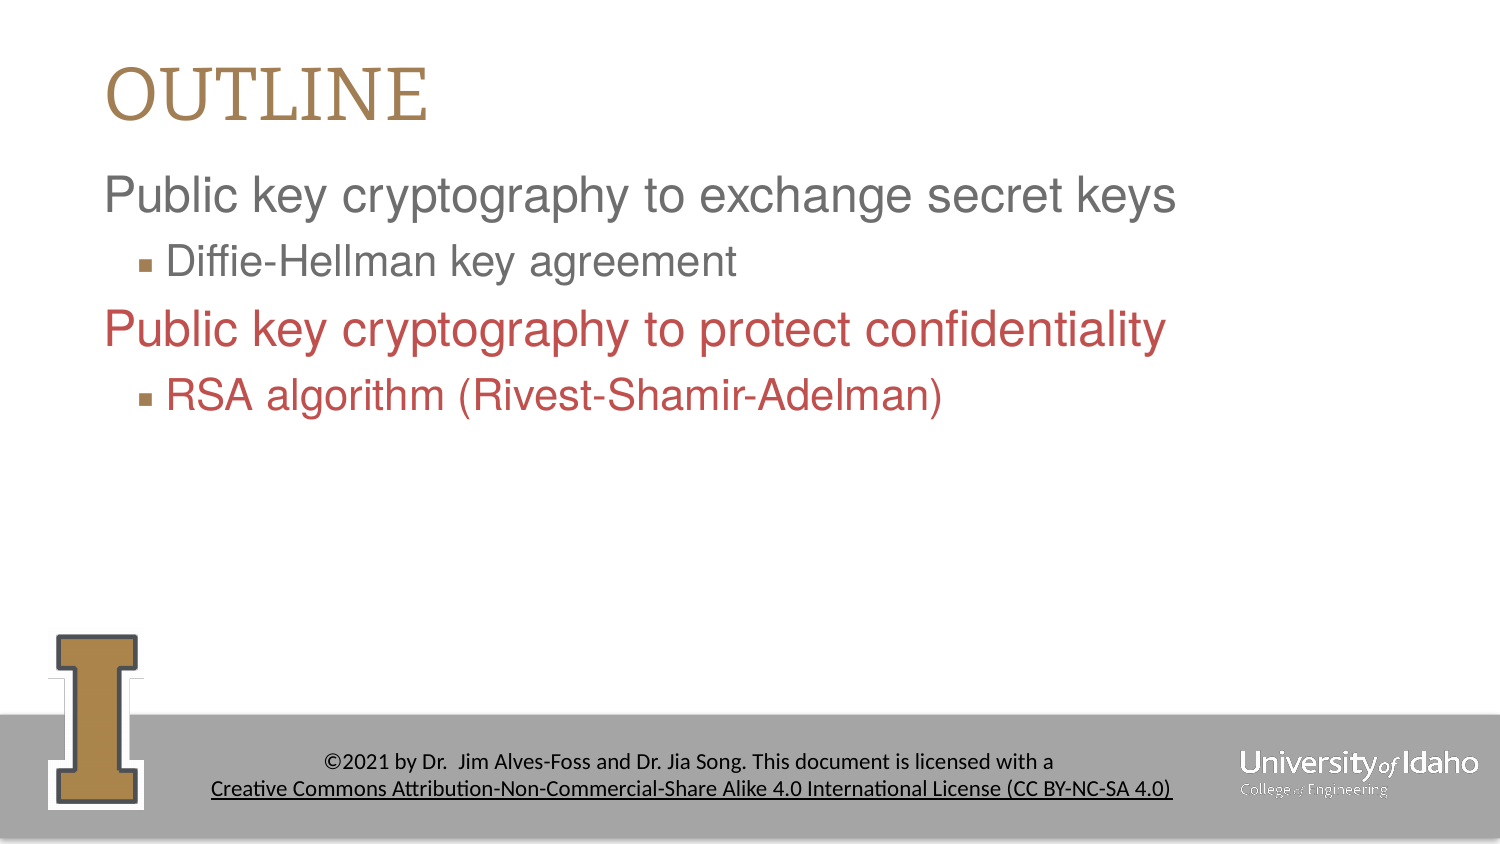

# OUTLINE
Public key cryptography to exchange secret keys
Diffie-Hellman key agreement
Public key cryptography to protect confidentiality
RSA algorithm (Rivest-Shamir-Adelman)